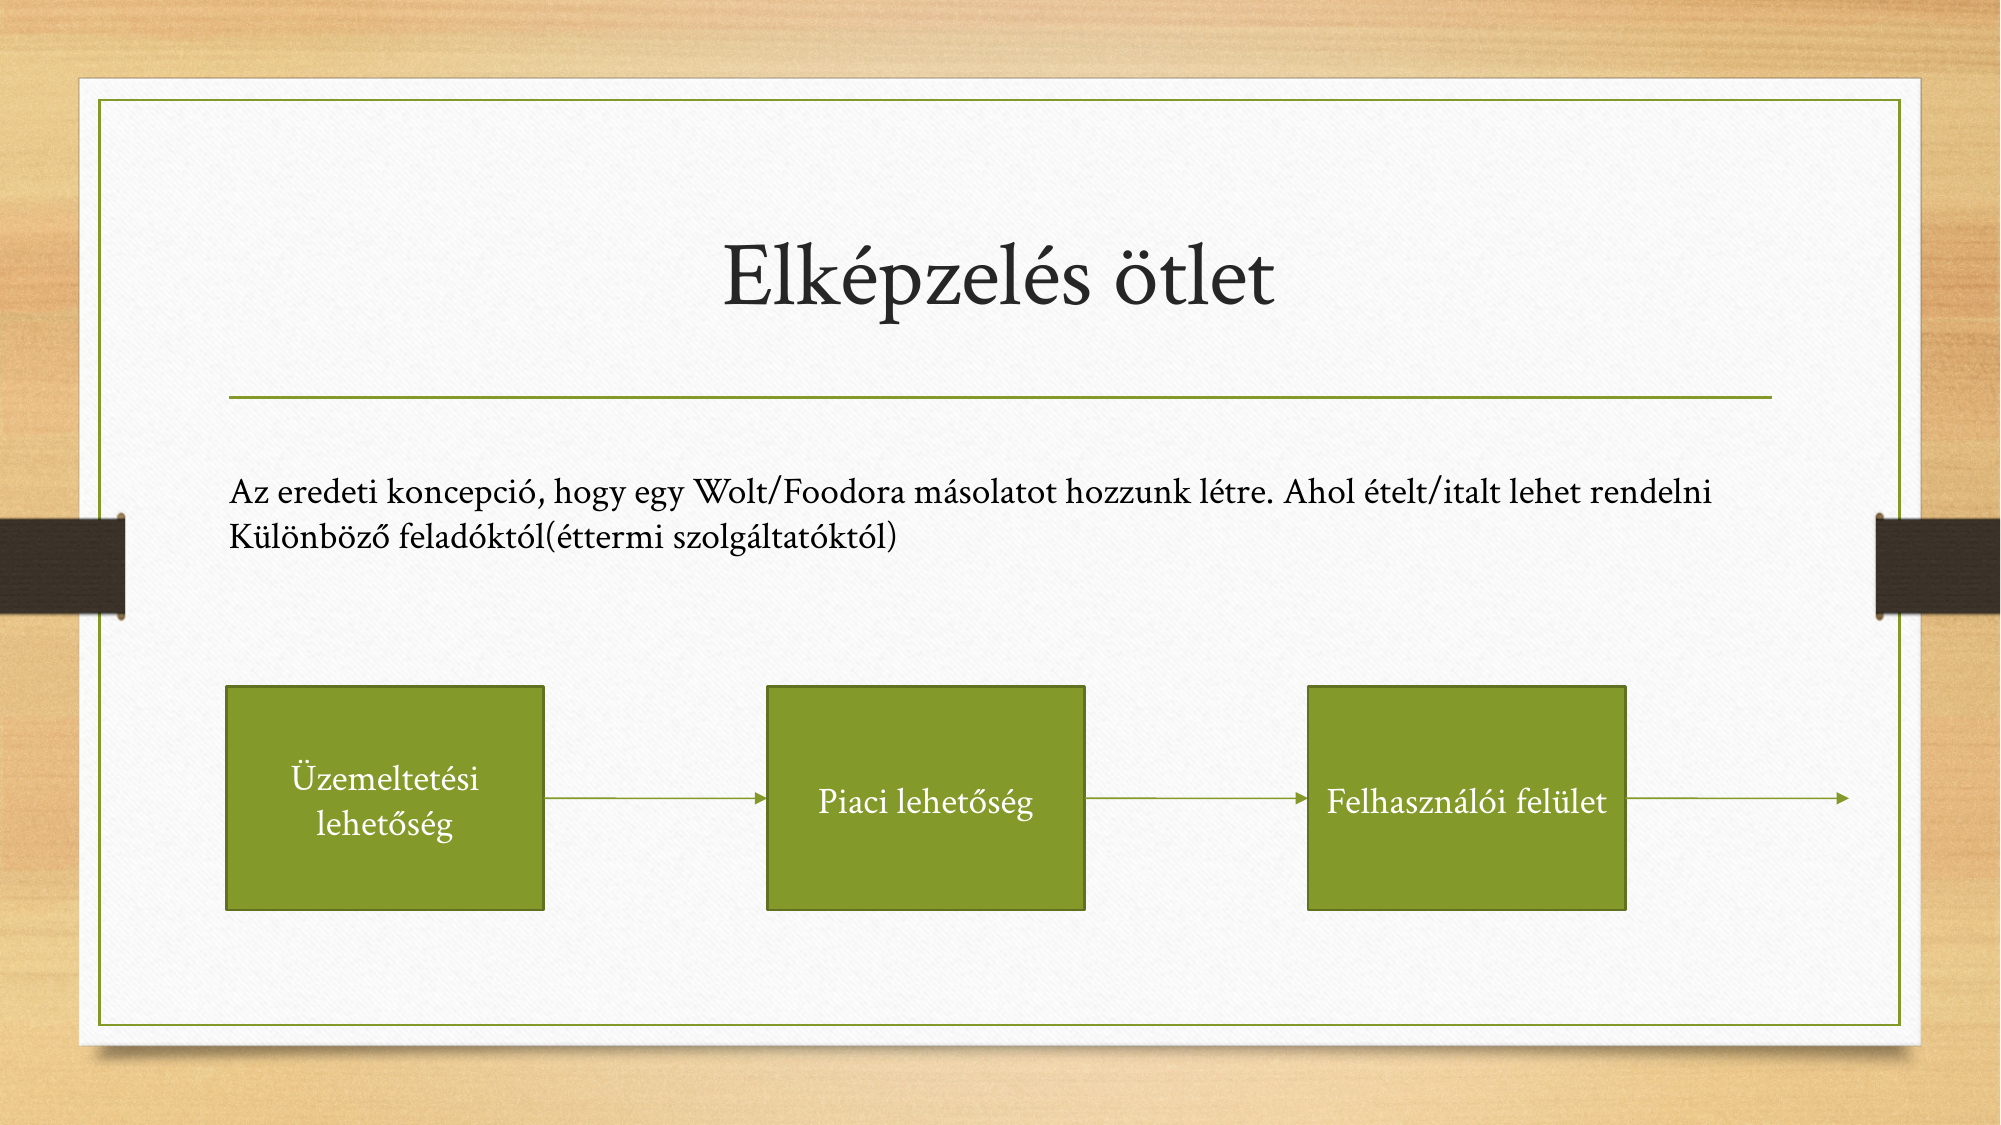

# Elképzelés ötlet
Az eredeti koncepció, hogy egy Wolt/Foodora másolatot hozzunk létre. Ahol ételt/italt lehet rendelni
Különböző feladóktól(éttermi szolgáltatóktól)
Üzemeltetési lehetőség
Piaci lehetőség
Felhasználói felület